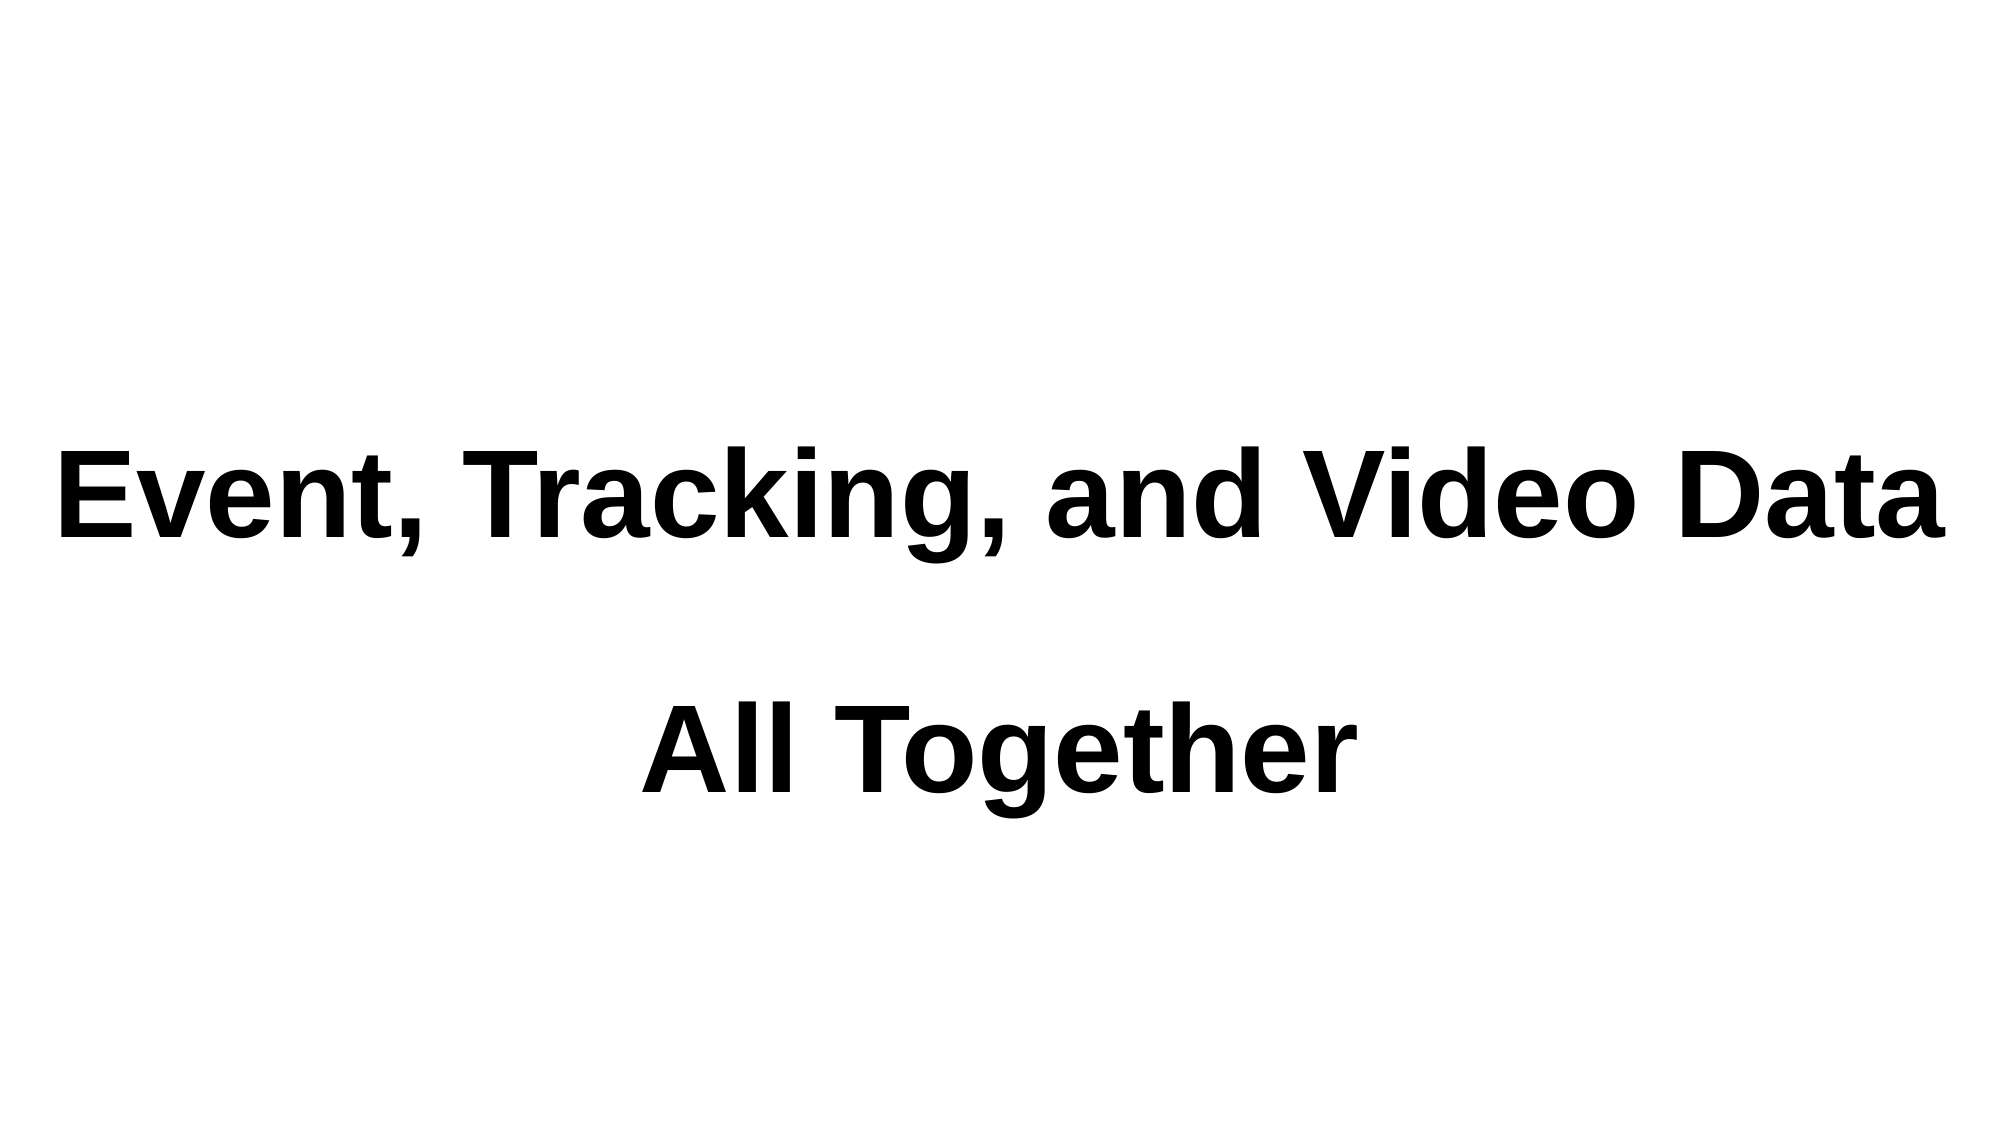

Event, Tracking, and Video Data
All Together